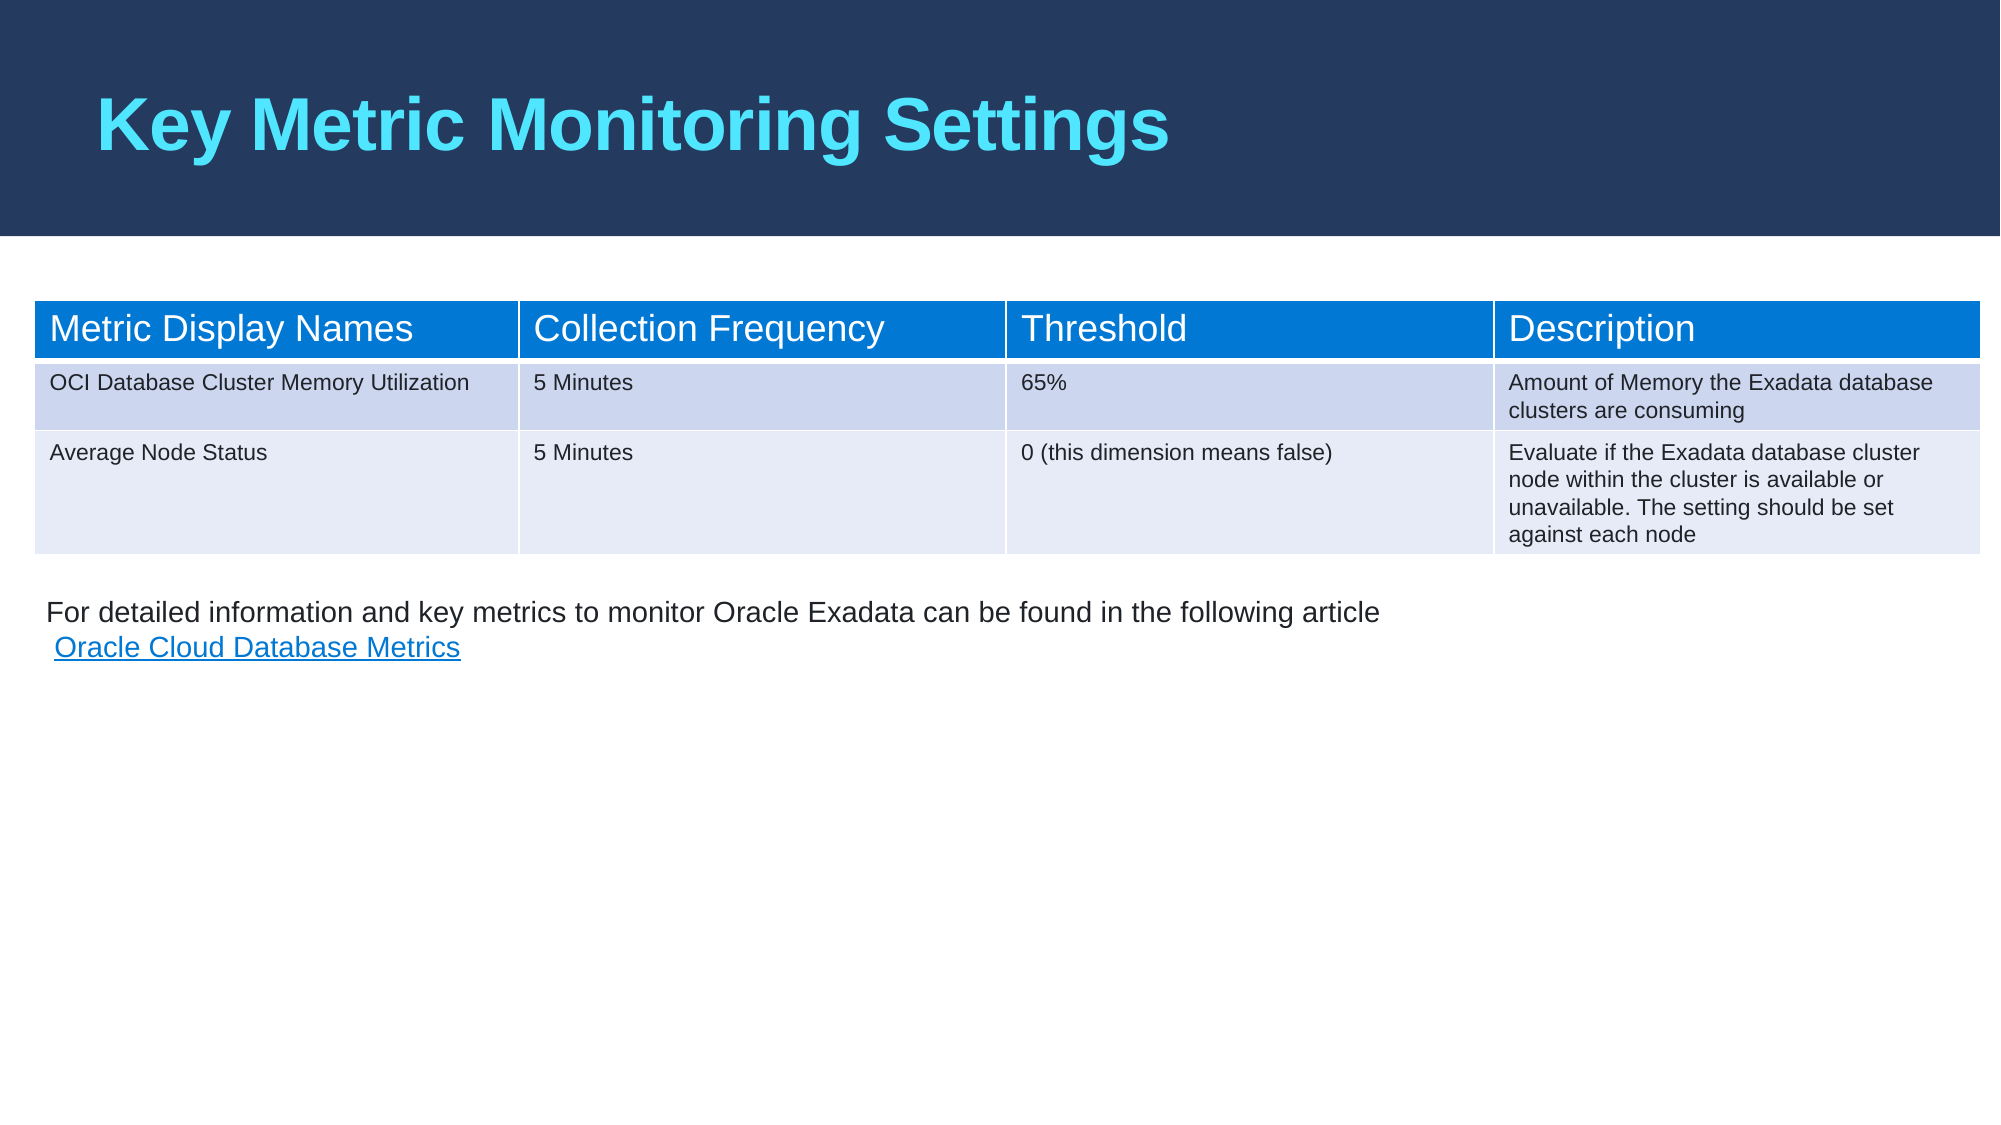

# Key Metric Monitoring Settings
| Metric Display Names | Collection Frequency | Threshold | Description |
| --- | --- | --- | --- |
| OCI Database Cluster Memory Utilization | 5 Minutes | 65% | Amount of Memory the Exadata database clusters are consuming |
| Average Node Status | 5 Minutes | 0 (this dimension means false) | Evaluate if the Exadata database cluster node within the cluster is available or unavailable. The setting should be set against each node |
For detailed information and key metrics to monitor Oracle Exadata can be found in the following article
 Oracle Cloud Database Metrics